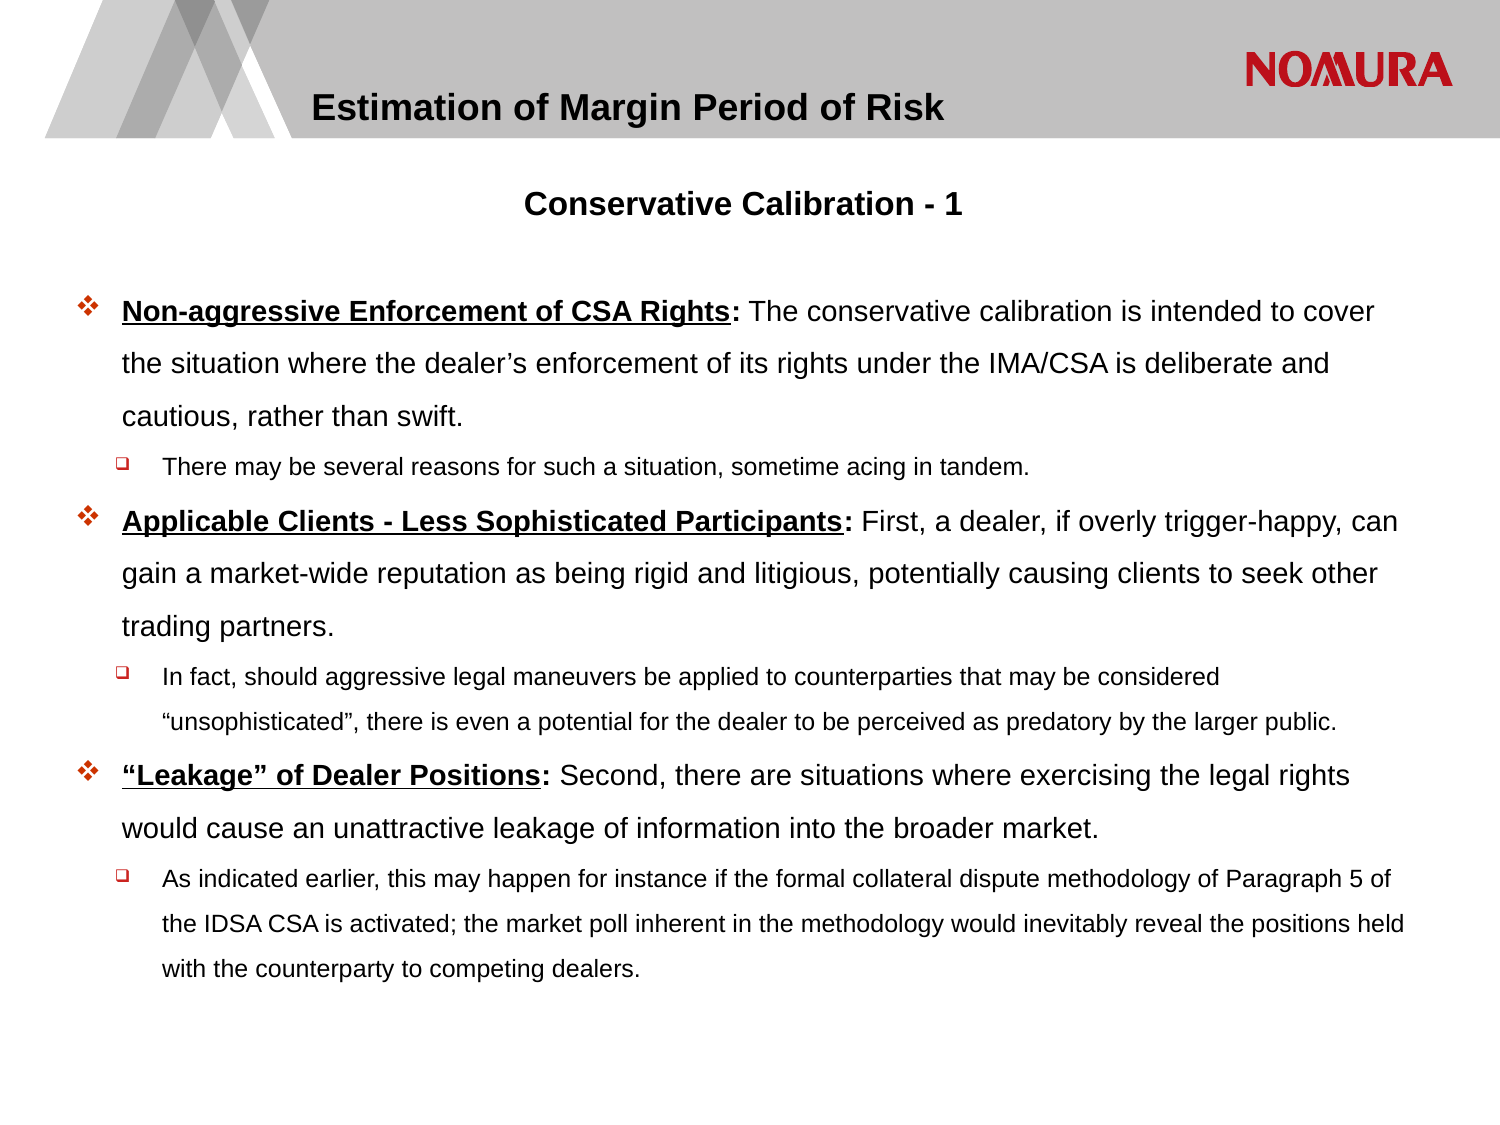

# Estimation of Margin Period of Risk
Conservative Calibration - 1

Non-aggressive Enforcement of CSA Rights: The conservative calibration is intended to cover the situation where the dealer’s enforcement of its rights under the IMA/CSA is deliberate and cautious, rather than swift.
There may be several reasons for such a situation, sometime acing in tandem.
Applicable Clients - Less Sophisticated Participants: First, a dealer, if overly trigger-happy, can gain a market-wide reputation as being rigid and litigious, potentially causing clients to seek other trading partners.
In fact, should aggressive legal maneuvers be applied to counterparties that may be considered “unsophisticated”, there is even a potential for the dealer to be perceived as predatory by the larger public.
“Leakage” of Dealer Positions: Second, there are situations where exercising the legal rights would cause an unattractive leakage of information into the broader market.
As indicated earlier, this may happen for instance if the formal collateral dispute methodology of Paragraph 5 of the IDSA CSA is activated; the market poll inherent in the methodology would inevitably reveal the positions held with the counterparty to competing dealers.